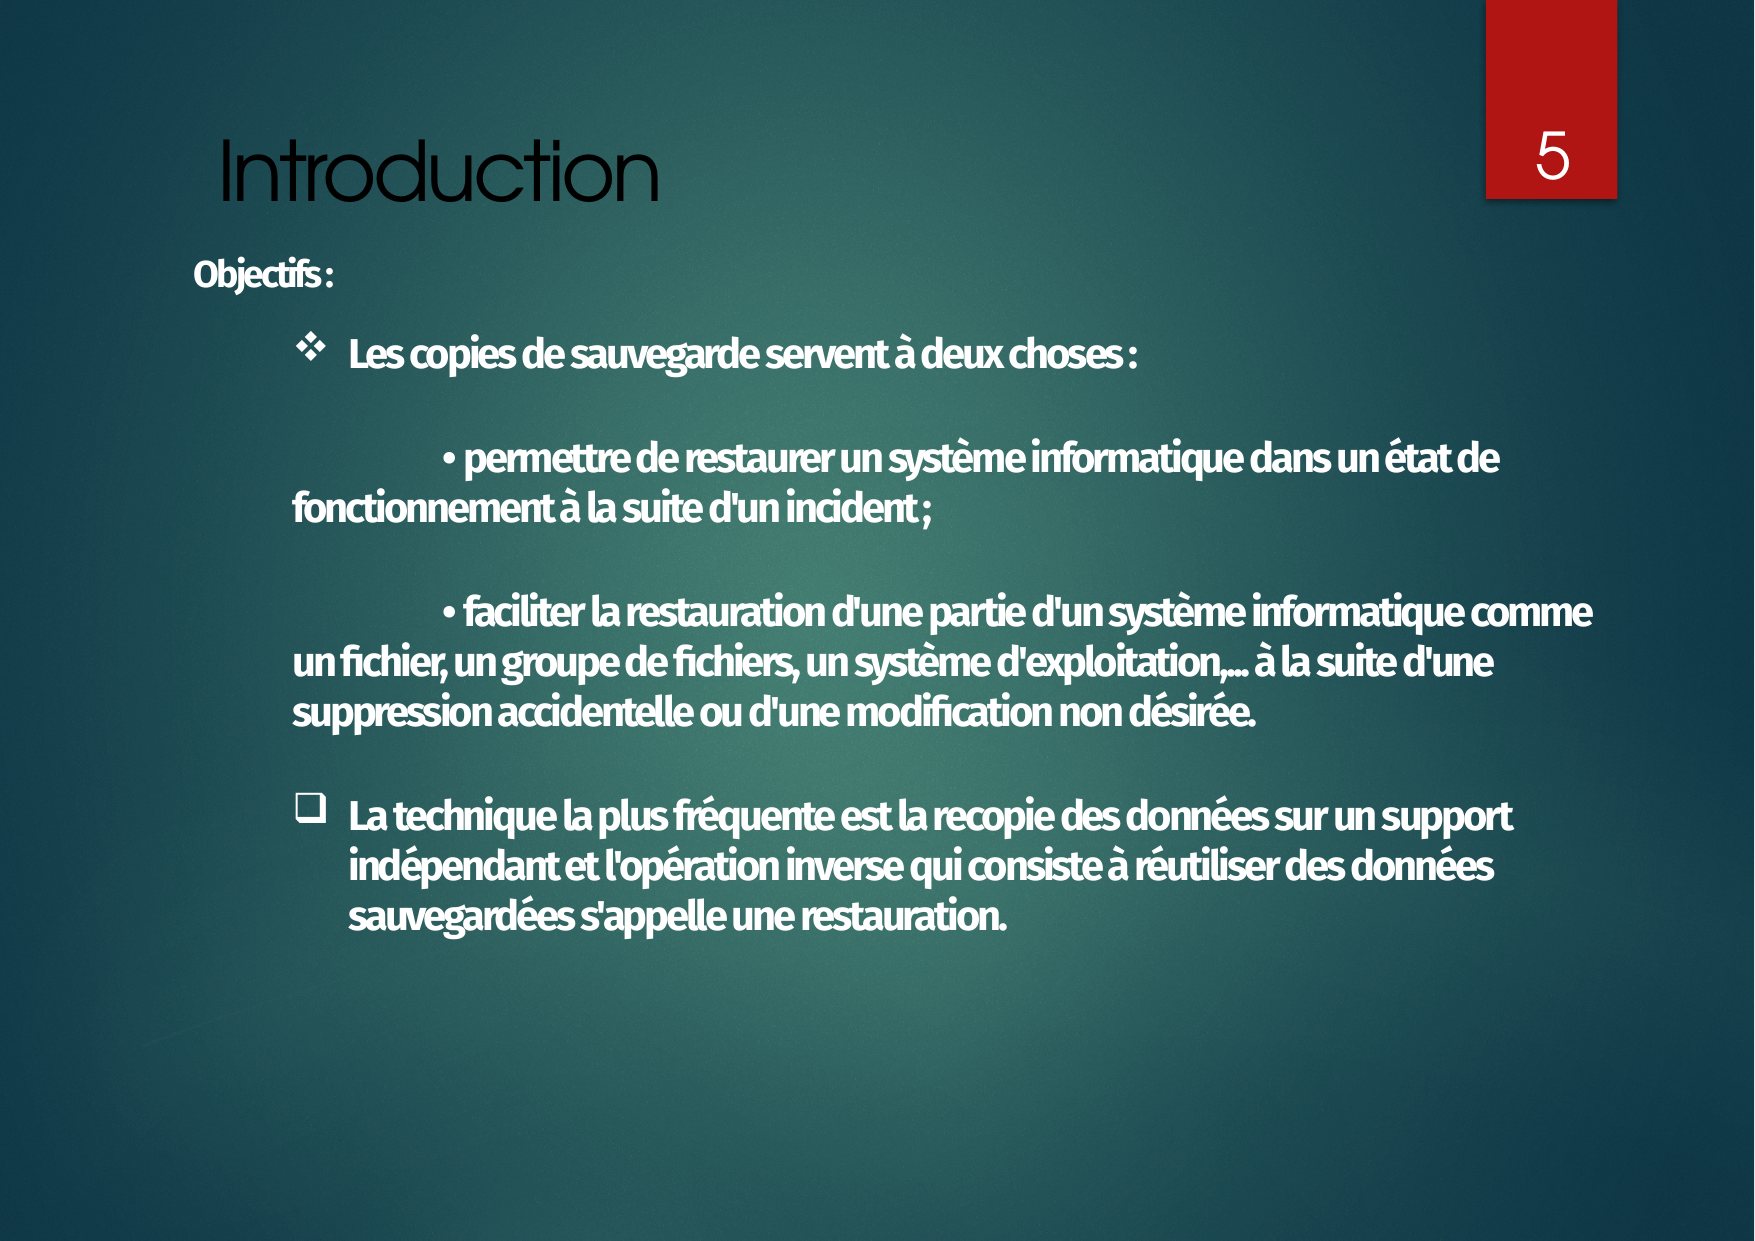

5
# Introduction
Objectifs :

Les copies de sauvegarde servent à deux choses :

	• permettre de restaurer un système informatique dans un état de fonctionnement à la suite d'un incident ;

	• faciliter la restauration d'une partie d'un système informatique comme un fichier, un groupe de fichiers, un système d'exploitation,... à la suite d'une suppression accidentelle ou d'une modification non désirée.

La technique la plus fréquente est la recopie des données sur un support indépendant et l'opération inverse qui consiste à réutiliser des données sauvegardées s'appelle une restauration.